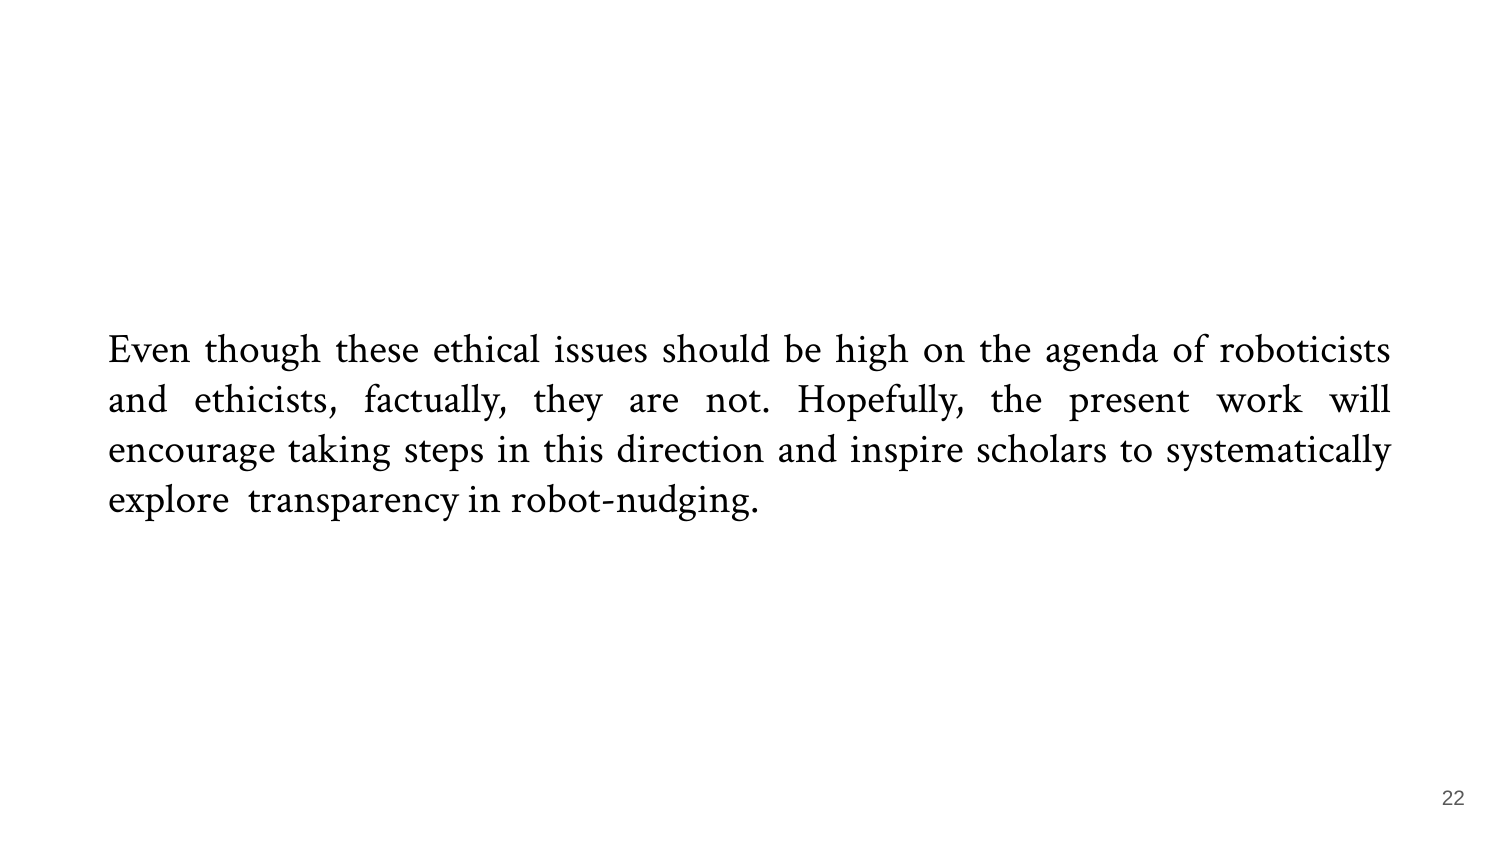

Even though these ethical issues should be high on the agenda of roboticists and ethicists, factually, they are not. Hopefully, the present work will encourage taking steps in this direction and inspire scholars to systematically explore  transparency in robot-nudging.

22